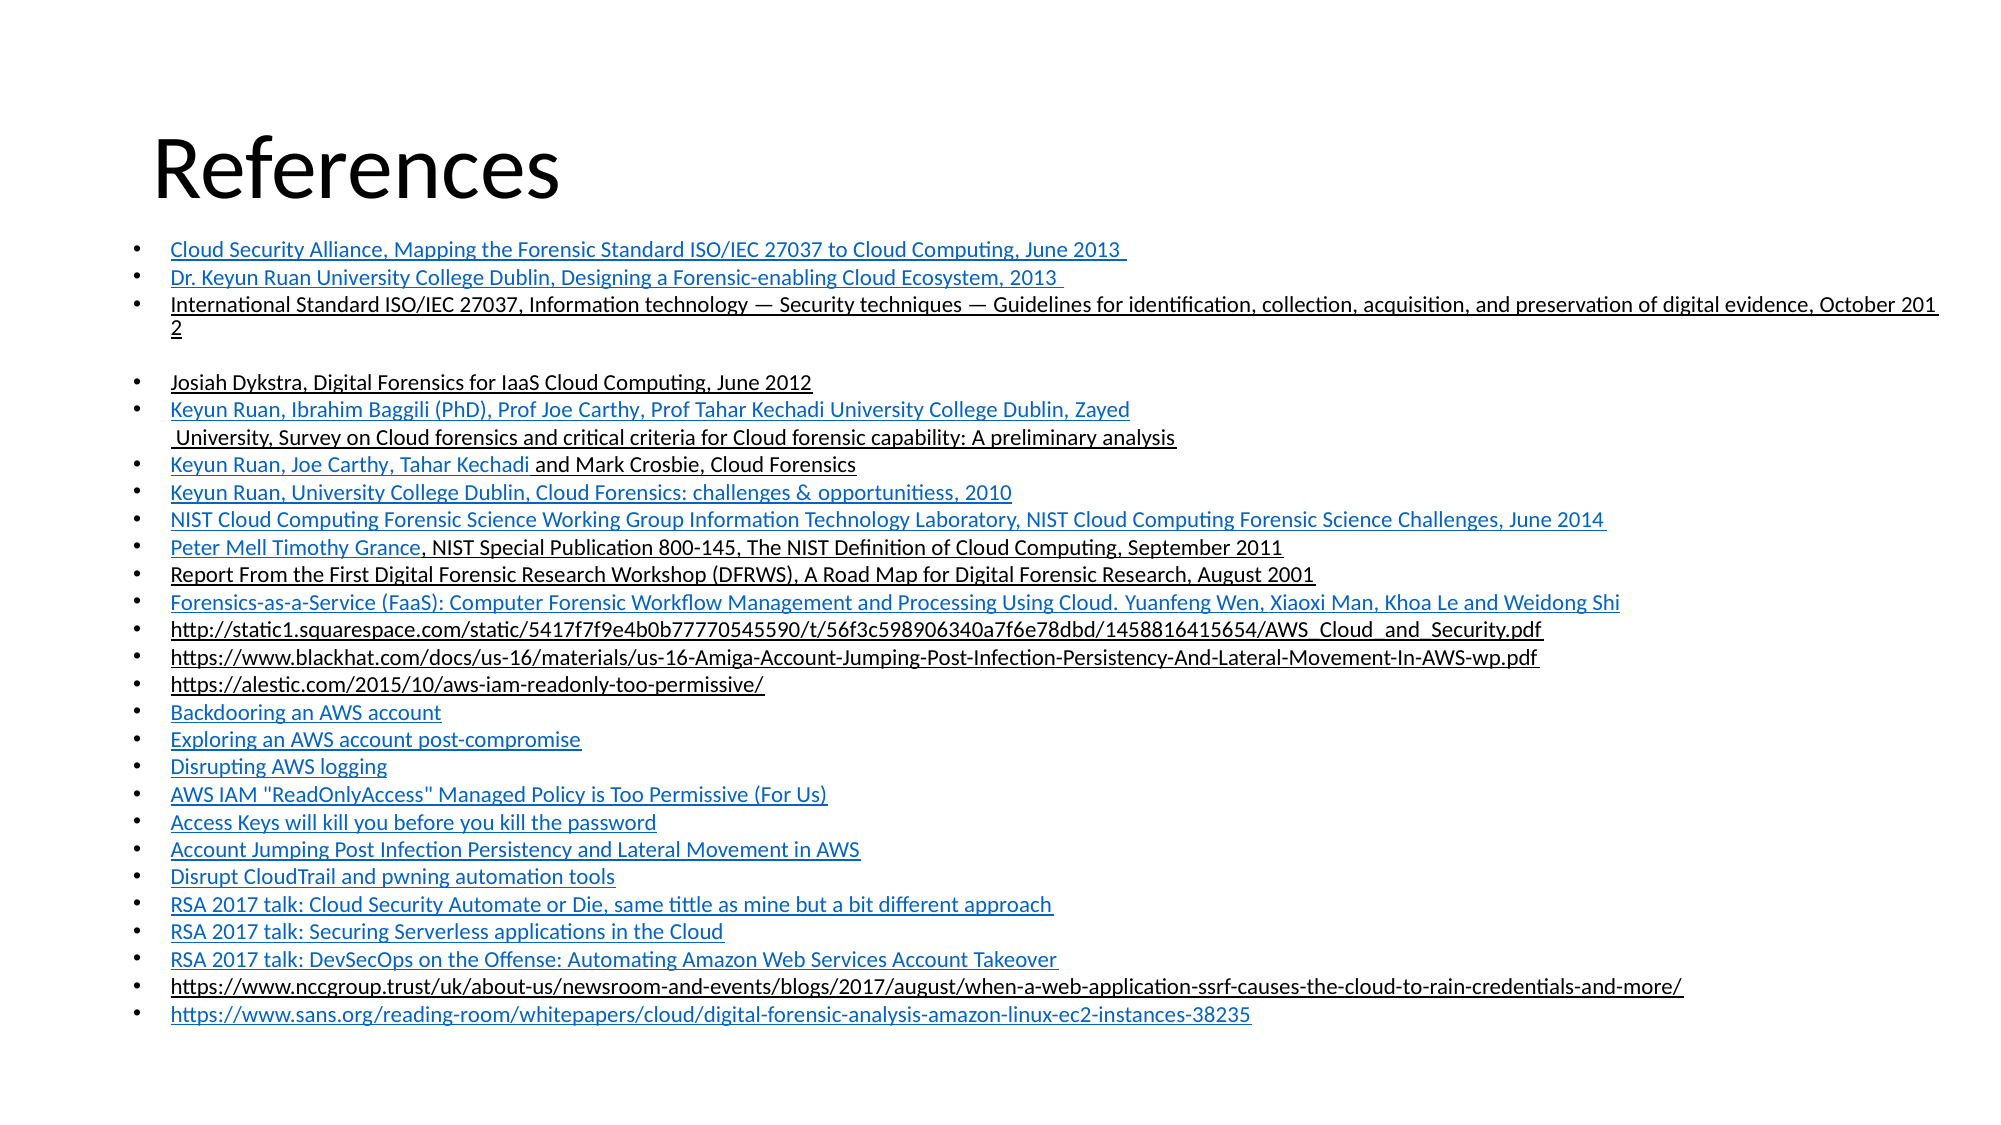

# References
Cloud Security Alliance, Mapping the Forensic Standard ISO/IEC 27037 to Cloud Computing, June 2013
Dr. Keyun Ruan University College Dublin, Designing a Forensic-enabling Cloud Ecosystem, 2013
International Standard ISO/IEC 27037, Information technology — Security techniques — Guidelines for identification, collection, acquisition, and preservation of digital evidence, October 2012
Josiah Dykstra, Digital Forensics for IaaS Cloud Computing, June 2012
Keyun Ruan, Ibrahim Baggili (PhD), Prof Joe Carthy, Prof Tahar Kechadi University College Dublin, Zayed University, Survey on Cloud forensics and critical criteria for Cloud forensic capability: A preliminary analysis
Keyun Ruan, Joe Carthy, Tahar Kechadi and Mark Crosbie, Cloud Forensics
Keyun Ruan, University College Dublin, Cloud Forensics: challenges & opportunitiess, 2010
NIST Cloud Computing Forensic Science Working Group Information Technology Laboratory, NIST Cloud Computing Forensic Science Challenges, June 2014
Peter Mell Timothy Grance, NIST Special Publication 800-145, The NIST Definition of Cloud Computing, September 2011
Report From the First Digital Forensic Research Workshop (DFRWS), A Road Map for Digital Forensic Research, August 2001
Forensics-as-a-Service (FaaS): Computer Forensic Workflow Management and Processing Using Cloud. Yuanfeng Wen, Xiaoxi Man, Khoa Le and Weidong Shi
http://static1.squarespace.com/static/5417f7f9e4b0b77770545590/t/56f3c598906340a7f6e78dbd/1458816415654/AWS_Cloud_and_Security.pdf
https://www.blackhat.com/docs/us-16/materials/us-16-Amiga-Account-Jumping-Post-Infection-Persistency-And-Lateral-Movement-In-AWS-wp.pdf
https://alestic.com/2015/10/aws-iam-readonly-too-permissive/
Backdooring an AWS account
Exploring an AWS account post-compromise
Disrupting AWS logging
AWS IAM "ReadOnlyAccess" Managed Policy is Too Permissive (For Us)
Access Keys will kill you before you kill the password
Account Jumping Post Infection Persistency and Lateral Movement in AWS
Disrupt CloudTrail and pwning automation tools
RSA 2017 talk: Cloud Security Automate or Die, same tittle as mine but a bit different approach
RSA 2017 talk: Securing Serverless applications in the Cloud
RSA 2017 talk: DevSecOps on the Offense: Automating Amazon Web Services Account Takeover
https://www.nccgroup.trust/uk/about-us/newsroom-and-events/blogs/2017/august/when-a-web-application-ssrf-causes-the-cloud-to-rain-credentials-and-more/
https://www.sans.org/reading-room/whitepapers/cloud/digital-forensic-analysis-amazon-linux-ec2-instances-38235